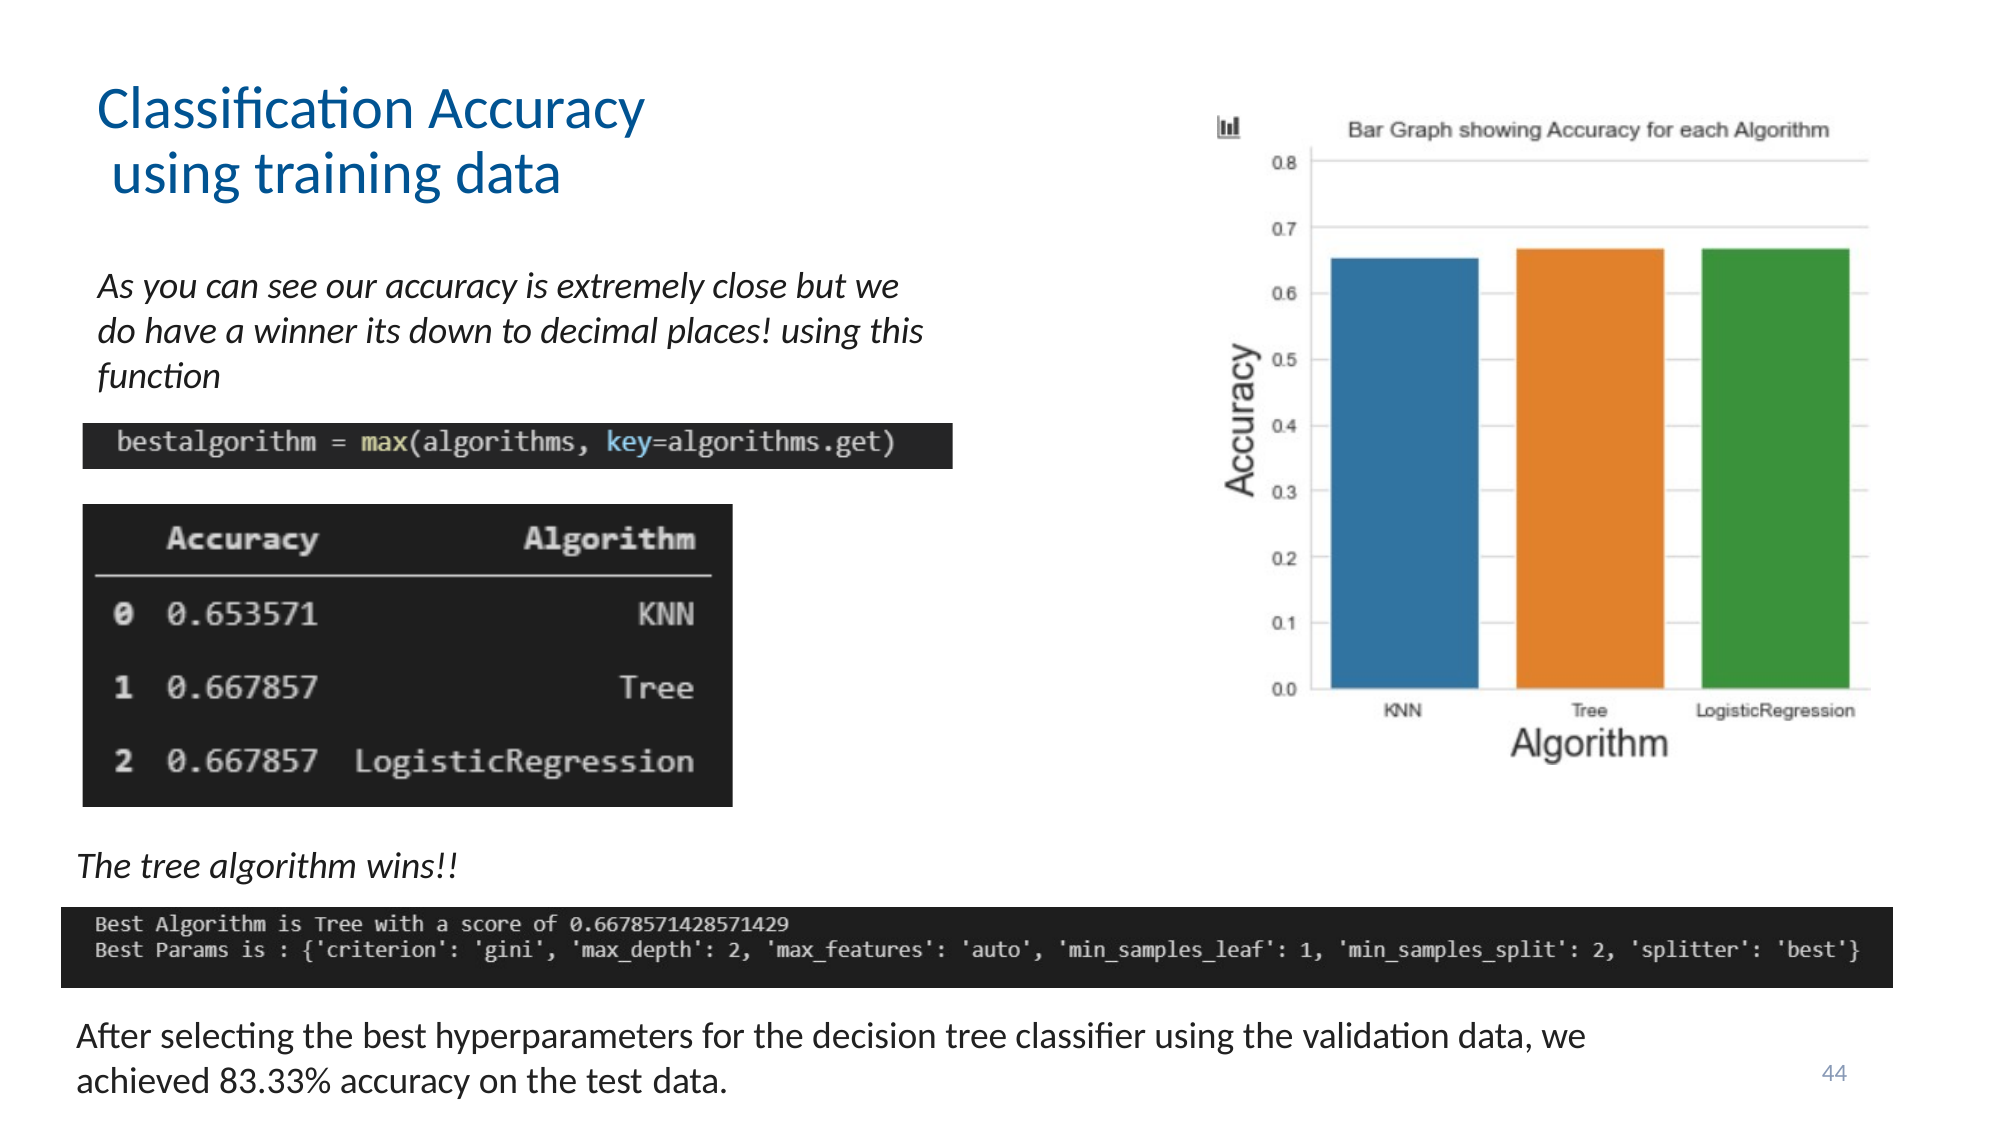

# Classification Accuracy  using training data

As you can see our accuracy is extremely close but we  do have a winner its down to decimal places! using this  function

The tree algorithm wins!!

After selecting the best hyperparameters for the decision tree classifier using the validation data, we  achieved 83.33% accuracy on the test data.
44